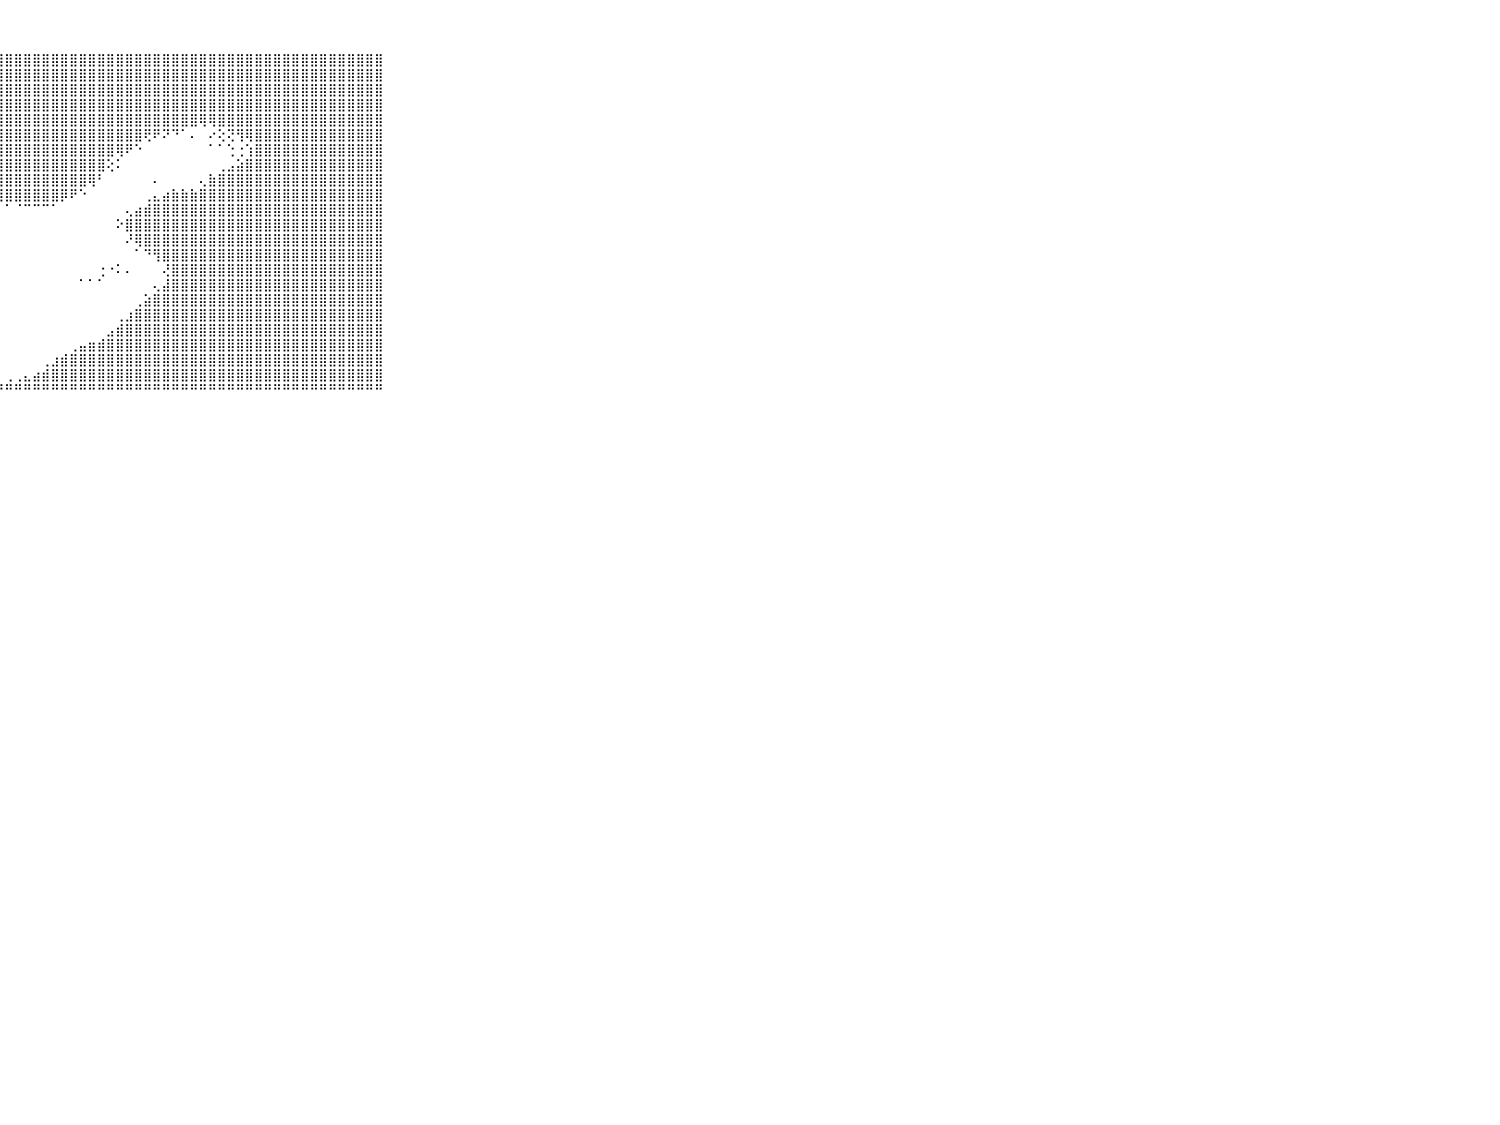

⠀⠀⠀⠀⠀⠀⠀⠀⠀⠀⠀⣿⣿⣿⣿⣿⣿⣿⣿⣿⣿⣿⣿⣿⣿⣿⣿⣿⣿⣿⣿⣿⣿⣿⣿⣿⣿⣿⣿⣿⣿⣿⣿⣿⣿⣿⣿⣿⣿⣿⣿⣿⣿⣿⣿⣿⣿⣿⣿⣿⣿⣿⣿⣿⣿⣿⣿⣿⣿⠀⠀⠀⠀⠀⠀⠀⠀⠀⠀⠀⠀
⠀⠀⠀⠀⠀⠀⠀⠀⠀⠀⠀⣿⣿⣿⣿⣿⣿⣿⣿⣿⣿⣿⣿⣿⣿⣿⣿⣿⣿⣿⣿⣿⣿⣿⣿⣿⣿⣿⣿⣿⣿⣿⣿⣿⣿⣿⣿⣿⣿⣿⣿⣿⣿⣿⣿⣿⣿⣿⣿⣿⣿⣿⣿⣿⣿⣿⣿⣿⣿⠀⠀⠀⠀⠀⠀⠀⠀⠀⠀⠀⠀
⠀⠀⠀⠀⠀⠀⠀⠀⠀⠀⠀⣿⣿⣿⣿⣿⣿⣿⣿⣿⣿⣿⣿⣿⣿⣿⣿⣿⣿⣿⣿⣿⣿⣿⣿⣿⣿⣿⣿⣿⣿⣿⣿⣿⣿⣿⣿⣿⣿⣿⣿⣿⣿⣿⣿⣿⣿⣿⣿⣿⣿⣿⣿⣿⣿⣿⣿⣿⣿⠀⠀⠀⠀⠀⠀⠀⠀⠀⠀⠀⠀
⠀⠀⠀⠀⠀⠀⠀⠀⠀⠀⠀⣿⣿⣿⣿⣿⣿⣿⣿⣿⣿⣿⣿⣿⣿⣿⣿⣿⣿⣿⣿⣿⣿⣿⣿⣿⣿⣿⣿⣿⣿⣿⣿⣿⣿⣿⣿⣿⣿⣿⣿⣿⣿⣿⣿⣿⣿⣿⣿⣿⣿⣿⣿⣿⣿⣿⣿⣿⣿⠀⠀⠀⠀⠀⠀⠀⠀⠀⠀⠀⠀
⠀⠀⠀⠀⠀⠀⠀⠀⠀⠀⠀⣿⣿⣿⣿⣿⣿⣿⣿⣿⣿⣿⣿⣿⣿⣿⣿⣿⣿⣿⣿⣿⣿⣿⣿⣿⣿⣿⣿⣿⣿⣿⣿⣿⣿⣿⣿⣿⣿⢿⢿⣿⣿⣿⣿⣿⣿⣿⣿⣿⣿⣿⣿⣿⣿⣿⣿⣿⣿⠀⠀⠀⠀⠀⠀⠀⠀⠀⠀⠀⠀
⠀⠀⠀⠀⠀⠀⠀⠀⠀⠀⠀⣿⣿⣿⣿⣿⣿⣿⣿⣿⣿⣿⣿⣿⣿⣿⣿⣿⣿⣿⣿⣿⣿⣿⣿⣿⣿⣿⣿⣿⣿⣿⣿⢟⠟⠝⠙⠁⠄⠀⠔⢕⢝⢻⢿⣿⣿⣿⣿⣿⣿⣿⣿⣿⣿⣿⣿⣿⣿⠀⠀⠀⠀⠀⠀⠀⠀⠀⠀⠀⠀
⠀⠀⠀⠀⠀⠀⠀⠀⠀⠀⠀⣿⣿⣿⣿⣿⣿⣿⣿⣿⣿⣿⣿⣿⣿⣿⣿⣿⣿⣿⣿⣿⣿⣿⣿⣿⣿⣿⣿⣿⢿⠟⠑⠀⠀⠀⠀⠀⠀⠀⠁⠁⢑⢐⢱⣿⣿⣿⣿⣿⣿⣿⣿⣿⣿⣿⣿⣿⣿⠀⠀⠀⠀⠀⠀⠀⠀⠀⠀⠀⠀
⠀⠀⠀⠀⠀⠀⠀⠀⠀⠀⠀⣿⣿⣿⣿⣿⣿⣿⣿⣿⣿⣿⣿⣿⣿⣿⣿⣿⣿⣿⣿⣿⣿⣿⣿⣿⣿⣿⣿⢕⠅⠀⠀⠀⠀⠀⠀⠀⠀⠀⠀⢀⣠⣵⣿⣿⣿⣿⣿⣿⣿⣿⣿⣿⣿⣿⣿⣿⣿⠀⠀⠀⠀⠀⠀⠀⠀⠀⠀⠀⠀
⠀⠀⠀⠀⠀⠀⠀⠀⠀⠀⠀⣿⣿⣿⣿⣿⣿⣿⣿⣿⣿⣿⣿⣿⣿⣿⣿⣿⣿⣿⣿⣿⣿⣿⣿⣿⣿⢿⠃⠀⠀⠀⠀⠀⠄⠀⠀⠀⠀⢄⣷⣿⣿⣿⣿⣿⣿⣿⣿⣿⣿⣿⣿⣿⣿⣿⣿⣿⣿⠀⠀⠀⠀⠀⠀⠀⠀⠀⠀⠀⠀
⠀⠀⠀⠀⠀⠀⠀⠀⠀⠀⠀⣿⣿⣿⣿⣿⣿⣿⣿⢿⢟⢛⠛⠟⠟⠻⢿⣿⣿⣿⣿⣿⣿⣿⡿⠟⠑⠀⠀⠀⠀⠀⠀⢀⣄⣴⣷⣷⣷⣿⣿⣿⣿⣿⣿⣿⣿⣿⣿⣿⣿⣿⣿⣿⣿⣿⣿⣿⣿⠀⠀⠀⠀⠀⠀⠀⠀⠀⠀⠀⠀
⠀⠀⠀⠀⠀⠀⠀⠀⠀⠀⠀⣿⣿⣿⡿⠿⠛⠁⠀⠀⠀⠀⠀⠁⠀⠀⠀⠀⠁⠈⠉⠉⠉⠁⠀⠀⠀⠀⠀⠀⠀⢄⣴⣾⣿⣿⣿⣿⣿⣿⣿⣿⣿⣿⣿⣿⣿⣿⣿⣿⣿⣿⣿⣿⣿⣿⣿⣿⣿⠀⠀⠀⠀⠀⠀⠀⠀⠀⠀⠀⠀
⠀⠀⠀⠀⠀⠀⠀⠀⠀⠀⠀⠟⠋⠁⠀⠀⠀⠀⠀⠀⠀⠀⠀⠀⠀⠀⠀⠀⠀⠀⠀⠀⠀⠀⠀⠀⠀⠀⠀⠀⠕⣿⣿⣿⣿⣿⣿⣿⣿⣿⣿⣿⣿⣿⣿⣿⣿⣿⣿⣿⣿⣿⣿⣿⣿⣿⣿⣿⣿⠀⠀⠀⠀⠀⠀⠀⠀⠀⠀⠀⠀
⠀⠀⠀⠀⠀⠀⠀⠀⠀⠀⠀⠀⠀⠀⠀⠀⠀⠀⠀⠀⠀⠀⠀⠀⠀⠀⠀⠀⠀⠀⠀⠀⠀⠀⠀⠀⠀⠀⠀⠀⠀⠜⢿⣿⣿⣿⣿⣿⣿⣿⣿⣿⣿⣿⣿⣿⣿⣿⣿⣿⣿⣿⣿⣿⣿⣿⣿⣿⣿⠀⠀⠀⠀⠀⠀⠀⠀⠀⠀⠀⠀
⠀⠀⠀⠀⠀⠀⠀⠀⠀⠀⠀⠀⠀⠀⠀⠀⠀⠀⠀⠀⠀⠀⠀⠀⠀⠀⠀⠀⠀⠀⠀⠀⠀⠀⠀⠀⠀⠀⠀⠀⠀⠀⠁⠙⢻⣿⣿⣿⣿⣿⣿⣿⣿⣿⣿⣿⣿⣿⣿⣿⣿⣿⣿⣿⣿⣿⣿⣿⣿⠀⠀⠀⠀⠀⠀⠀⠀⠀⠀⠀⠀
⠀⠀⠀⠀⠀⠀⠀⠀⠀⠀⠀⠀⠀⠀⠀⠀⠀⠀⠀⠀⠀⠀⠀⠀⠀⠀⠀⠀⠀⠀⠀⠀⠀⠀⠀⠀⠀⠀⢐⠐⠅⠄⠀⠀⠀⢜⣿⣿⣿⣿⣿⣿⣿⣿⣿⣿⣿⣿⣿⣿⣿⣿⣿⣿⣿⣿⣿⣿⣿⠀⠀⠀⠀⠀⠀⠀⠀⠀⠀⠀⠀
⠀⠀⠀⠀⠀⠀⠀⠀⠀⠀⠀⠀⠀⠀⠀⠀⠀⠀⠀⠀⠀⠀⠀⠀⠀⠀⠀⠀⠀⠀⠀⠀⠀⠀⠀⠀⠁⠁⠁⠀⠀⠀⠀⠀⢄⣼⣿⣿⣿⣿⣿⣿⣿⣿⣿⣿⣿⣿⣿⣿⣿⣿⣿⣿⣿⣿⣿⣿⣿⠀⠀⠀⠀⠀⠀⠀⠀⠀⠀⠀⠀
⠀⠀⠀⠀⠀⠀⠀⠀⠀⠀⠀⠀⠀⠀⠀⠀⠀⠀⠀⠀⠀⠀⠀⠀⠀⠀⠀⠀⠀⠀⠀⠀⠀⠀⠀⠀⠀⠀⠀⠀⠀⠀⢀⣵⣿⣿⣿⣿⣿⣿⣿⣿⣿⣿⣿⣿⣿⣿⣿⣿⣿⣿⣿⣿⣿⣿⣿⣿⣿⠀⠀⠀⠀⠀⠀⠀⠀⠀⠀⠀⠀
⠀⠀⠀⠀⠀⠀⠀⠀⠀⠀⠀⠀⠀⠀⠀⠀⠀⠀⠀⠀⠀⠀⠀⠀⠀⠀⠀⠀⠀⠀⠀⠀⠀⠀⠀⠀⠀⠀⠀⠀⢀⣰⣿⣿⣿⣿⣿⣿⣿⣿⣿⣿⣿⣿⣿⣿⣿⣿⣿⣿⣿⣿⣿⣿⣿⣿⣿⣿⣿⠀⠀⠀⠀⠀⠀⠀⠀⠀⠀⠀⠀
⠀⠀⠀⠀⠀⠀⠀⠀⠀⠀⠀⠀⠀⠀⠀⠀⠀⠀⠀⠀⠀⠀⠀⠀⠀⠀⠀⠀⠀⠀⠀⠀⠀⠀⠀⠀⠀⠀⠀⣠⣾⣿⣿⣿⣿⣿⣿⣿⣿⣿⣿⣿⣿⣿⣿⣿⣿⣿⣿⣿⣿⣿⣿⣿⣿⣿⣿⣿⣿⠀⠀⠀⠀⠀⠀⠀⠀⠀⠀⠀⠀
⠀⠀⠀⠀⠀⠀⠀⠀⠀⠀⠀⠀⠀⠀⠀⠀⠀⠀⠀⠀⠀⠀⠀⠀⢀⣠⢔⠀⠀⠀⠀⠀⠀⠀⠀⢀⣤⣶⣾⣿⣿⣿⣿⣿⣿⣿⣿⣿⣿⣿⣿⣿⣿⣿⣿⣿⣿⣿⣿⣿⣿⣿⣿⣿⣿⣿⣿⣿⣿⠀⠀⠀⠀⠀⠀⠀⠀⠀⠀⠀⠀
⠀⠀⠀⠀⠀⠀⠀⠀⠀⠀⠀⠀⠀⠀⠀⠀⠀⠀⠀⠀⠀⠀⠀⣄⣼⣿⢕⠀⠀⠀⠀⠀⢀⣰⣾⣿⣿⣿⣿⣿⣿⣿⣿⣿⣿⣿⣿⣿⣿⣿⣿⣿⣿⣿⣿⣿⣿⣿⣿⣿⣿⣿⣿⣿⣿⣿⣿⣿⣿⠀⠀⠀⠀⠀⠀⠀⠀⠀⠀⠀⠀
⠀⠀⠀⠀⠀⠀⠀⠀⠀⠀⠀⠀⠀⠀⠀⠀⠀⠀⠄⠀⣀⣴⣾⣿⣿⣿⡇⠀⢀⢀⣄⣴⣾⣿⣿⣿⣿⣿⣿⣿⣿⣿⣿⣿⣿⣿⣿⣿⣿⣿⣿⣿⣿⣿⣿⣿⣿⣿⣿⣿⣿⣿⣿⣿⣿⣿⣿⣿⣿⠀⠀⠀⠀⠀⠀⠀⠀⠀⠀⠀⠀
⠀⠀⠀⠀⠀⠀⠀⠀⠀⠀⠀⠀⠀⠀⠀⠀⠀⠐⠒⠚⠛⠛⠛⠛⠛⠛⠛⠛⠛⠛⠛⠛⠛⠛⠛⠛⠛⠛⠛⠛⠛⠛⠛⠛⠛⠛⠛⠛⠛⠛⠛⠛⠛⠛⠛⠛⠛⠛⠛⠛⠛⠛⠛⠛⠛⠛⠛⠛⠛⠀⠀⠀⠀⠀⠀⠀⠀⠀⠀⠀⠀